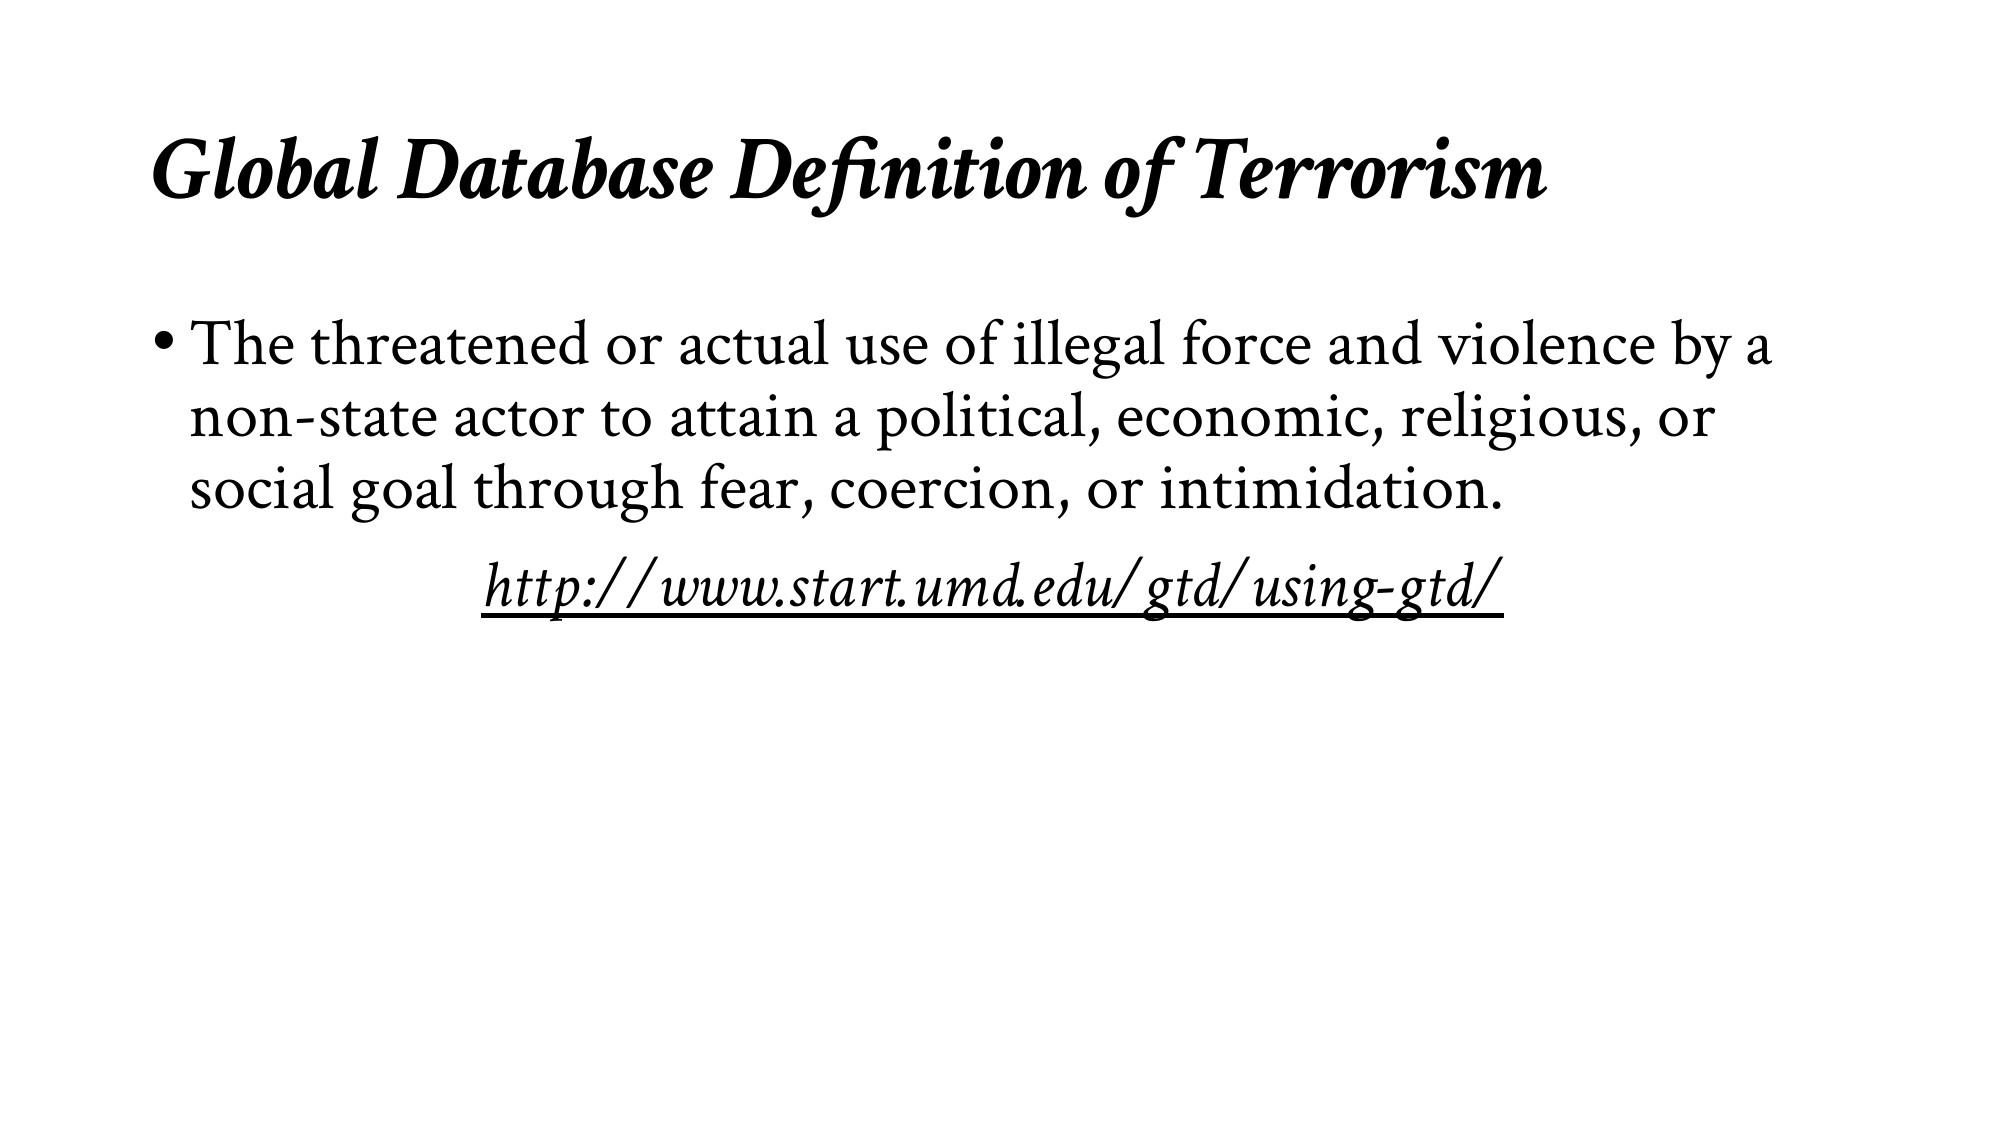

# Global Database Definition of Terrorism
The threatened or actual use of illegal force and violence by a non-state actor to attain a political, economic, religious, or social goal through fear, coercion, or intimidation.
http://www.start.umd.edu/gtd/using-gtd/